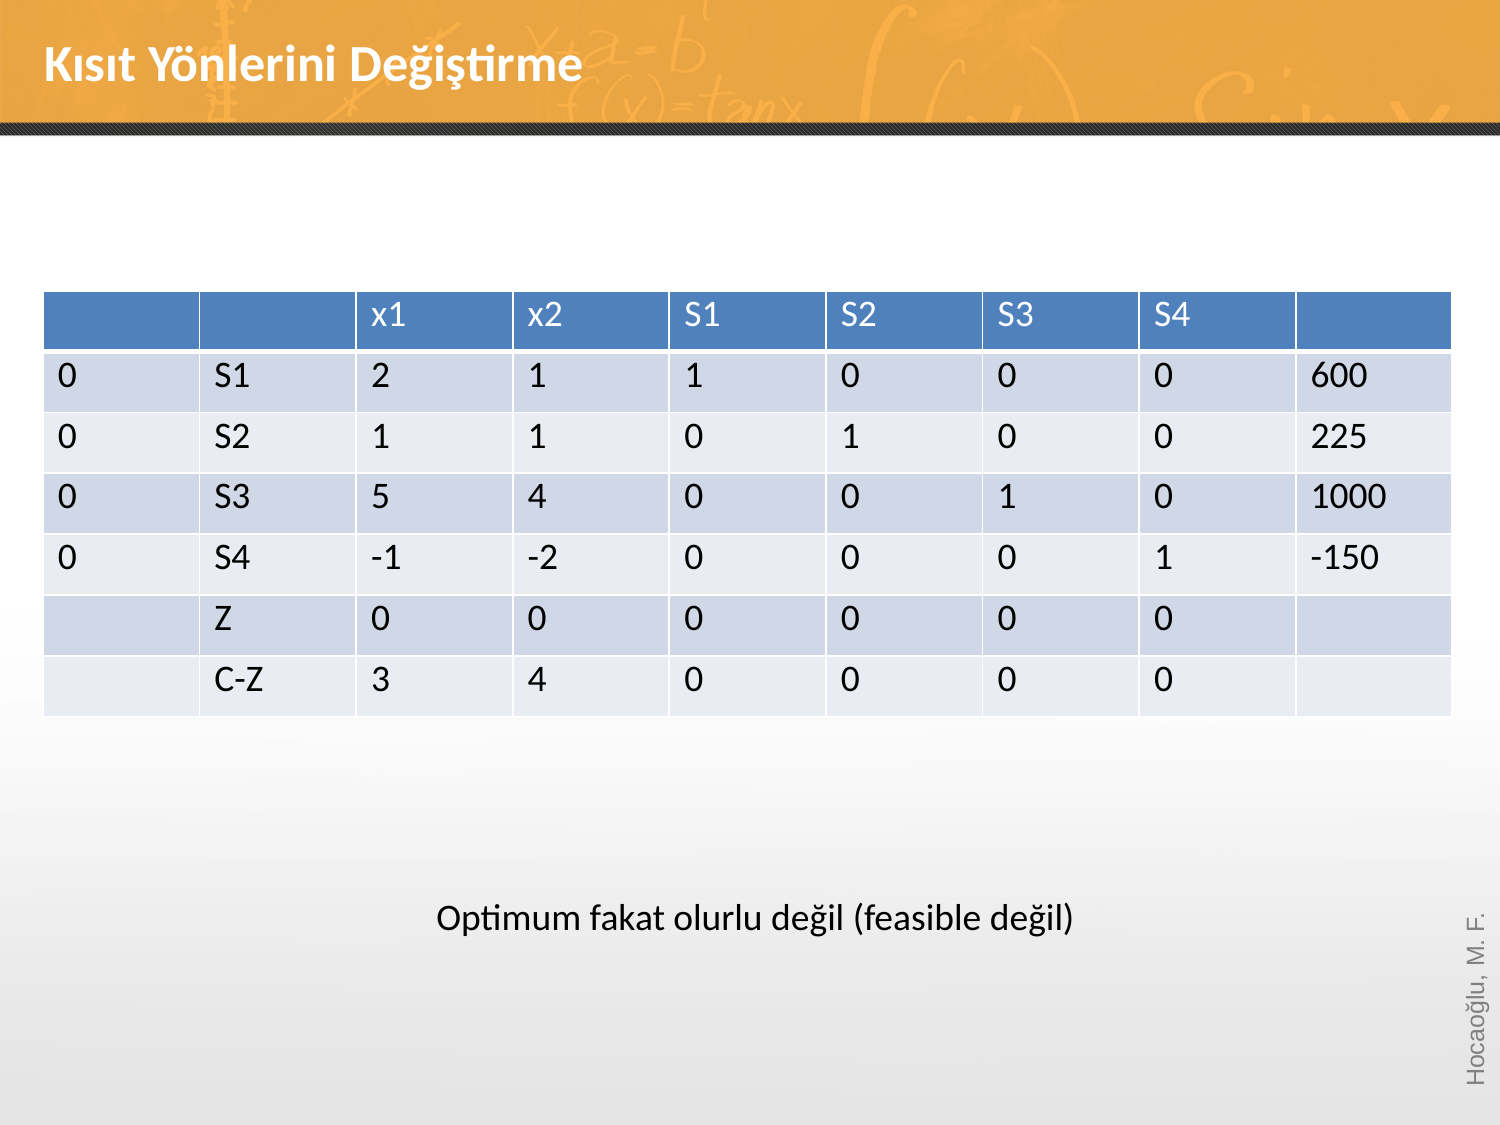

# Kısıt Yönlerini Değiştirme

|  |  | x1 | x2 | S1 | S2 | S3 | S4 |  |
| --- | --- | --- | --- | --- | --- | --- | --- | --- |
| 0 | S1 | 2 | 1 | 1 | 0 | 0 | 0 | 600 |
| 0 | S2 | 1 | 1 | 0 | 1 | 0 | 0 | 225 |
| 0 | S3 | 5 | 4 | 0 | 0 | 1 | 0 | 1000 |
| 0 | S4 | -1 | -2 | 0 | 0 | 0 | 1 | -150 |
|  | Z | 0 | 0 | 0 | 0 | 0 | 0 |  |
|  | C-Z | 3 | 4 | 0 | 0 | 0 | 0 |  |
Optimum fakat olurlu değil (feasible değil)